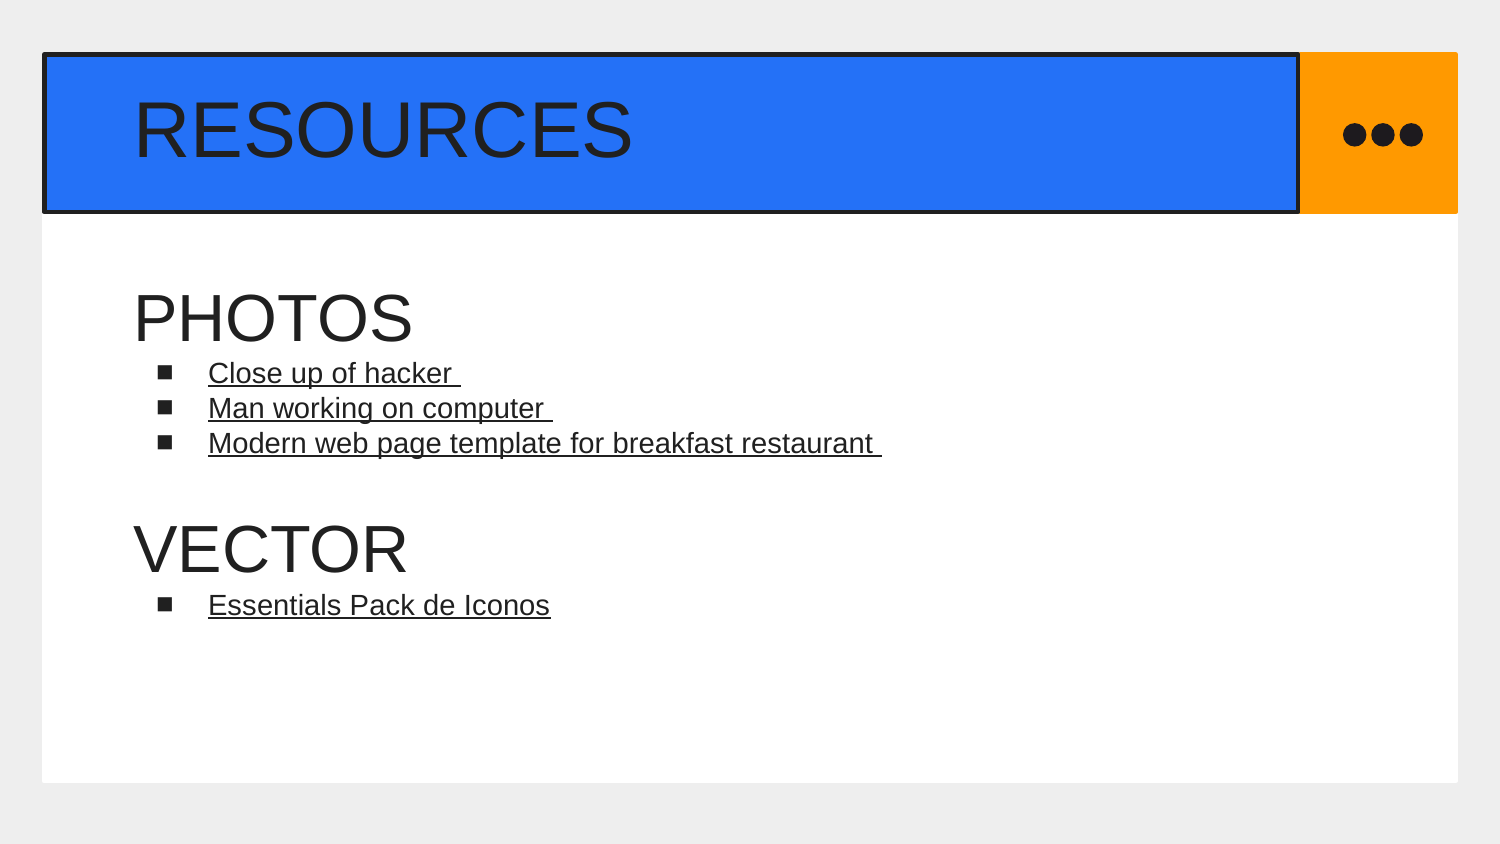

# RESOURCES

PHOTOS
Close up of hacker
Man working on computer
Modern web page template for breakfast restaurant

VECTOR
Essentials Pack de Iconos